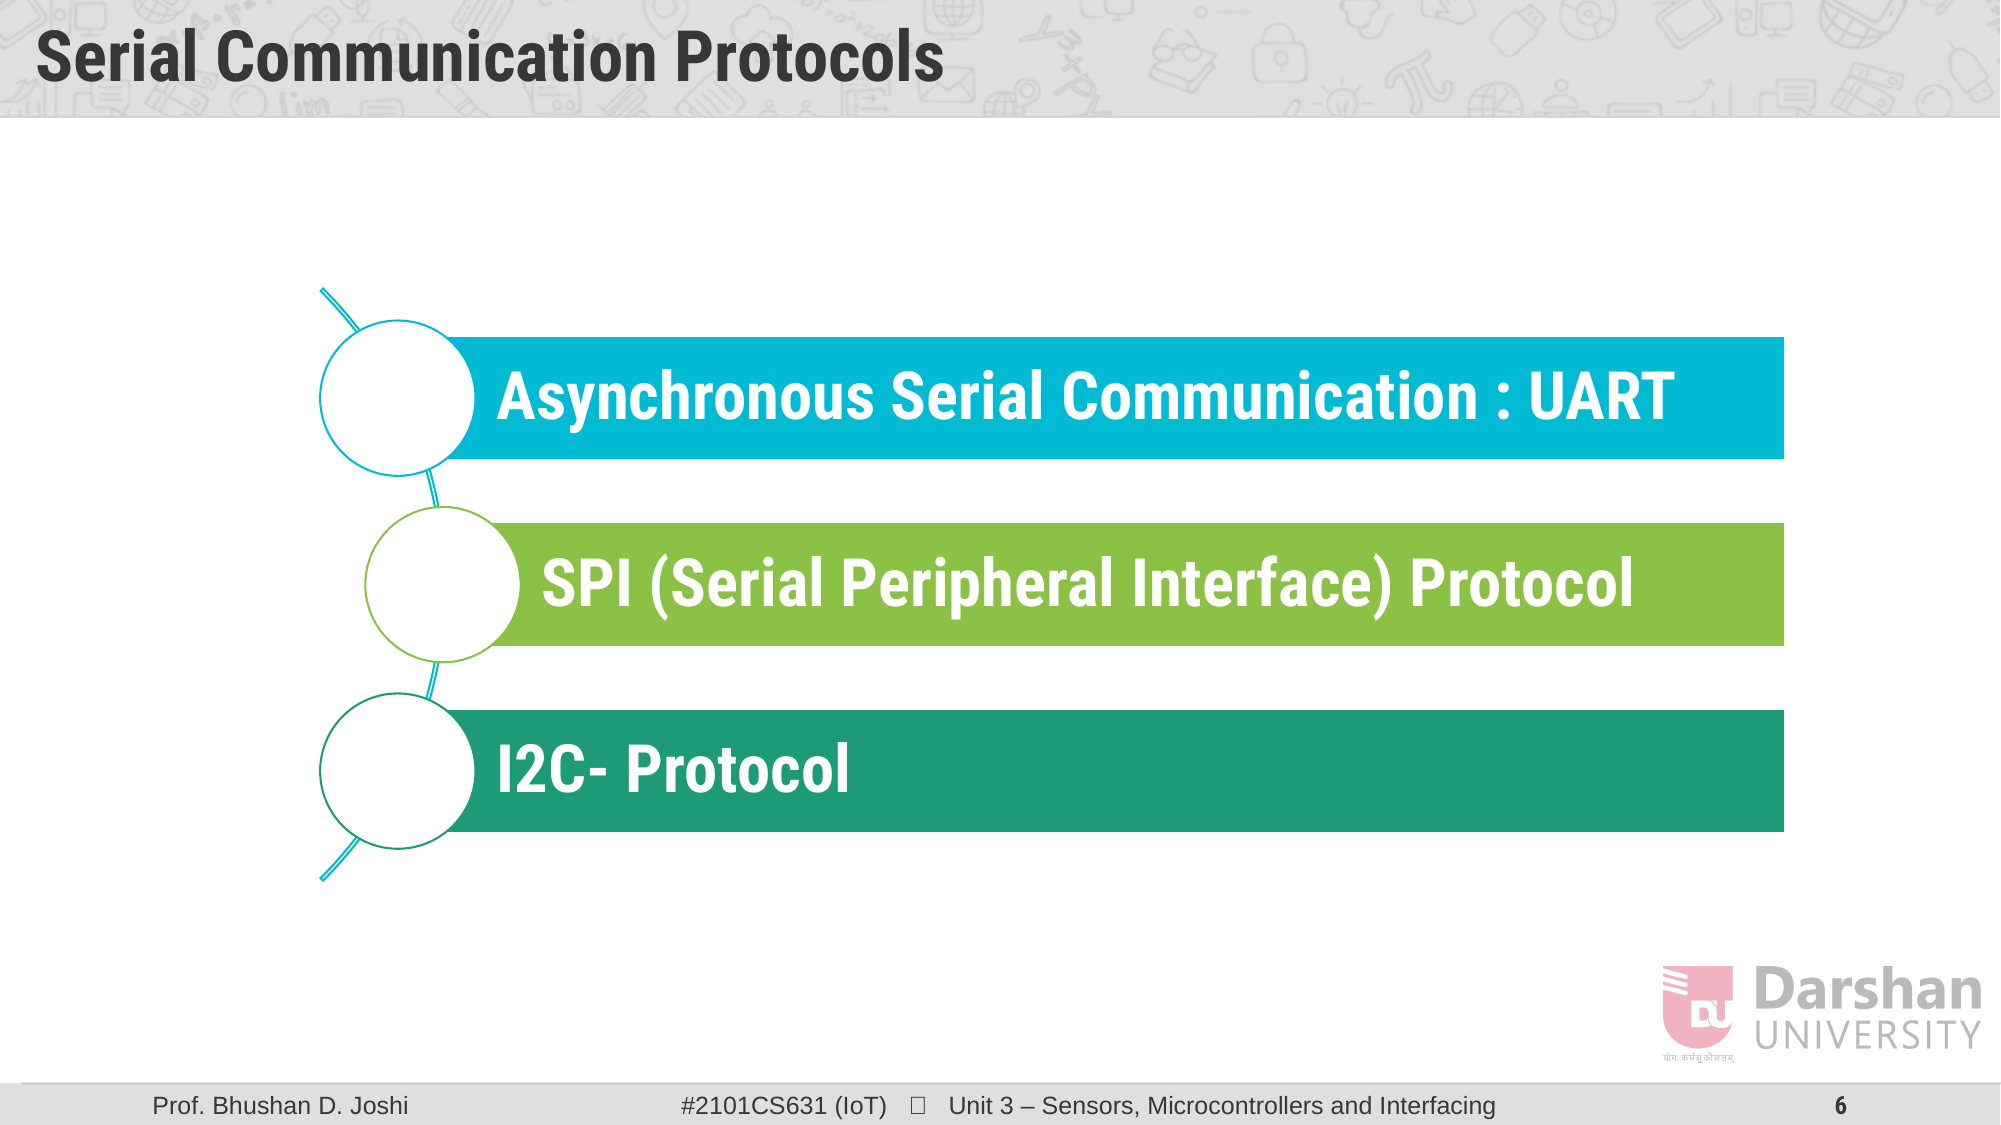

# Serial Communication Protocols
Asynchronous Serial Communication : UART
SPI (Serial Peripheral Interface) Protocol
I2C- Protocol